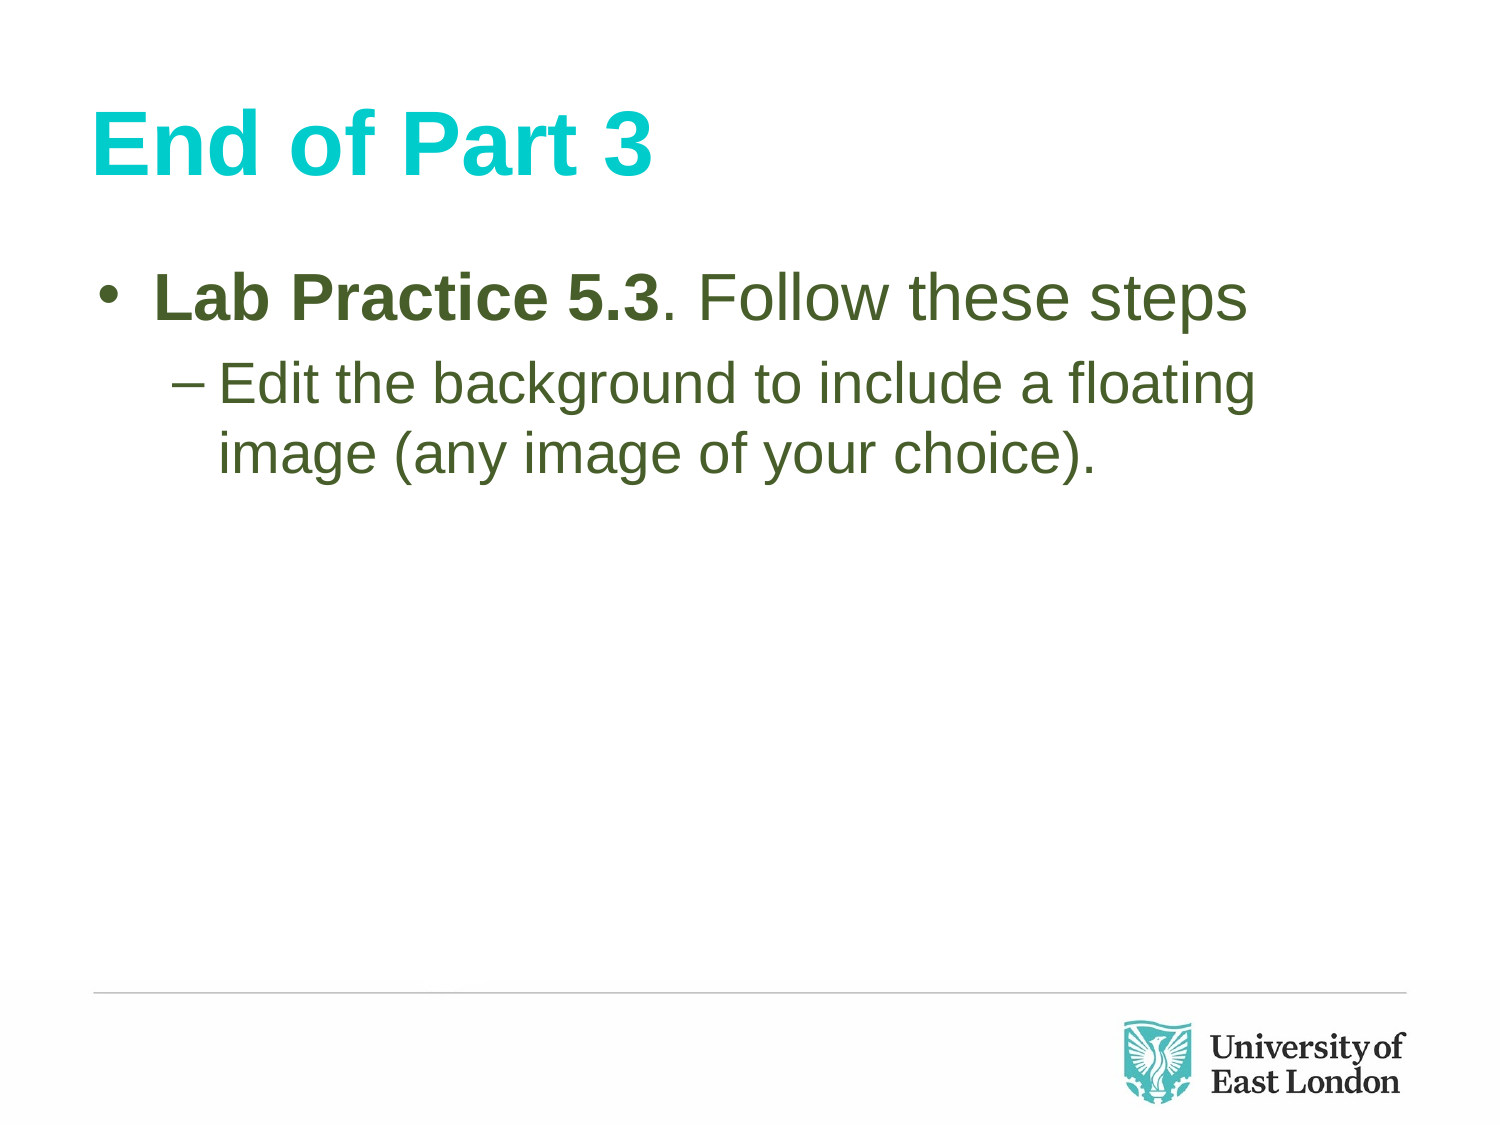

# End of Part 3
Lab Practice 5.3. Follow these steps
Edit the background to include a floating image (any image of your choice).